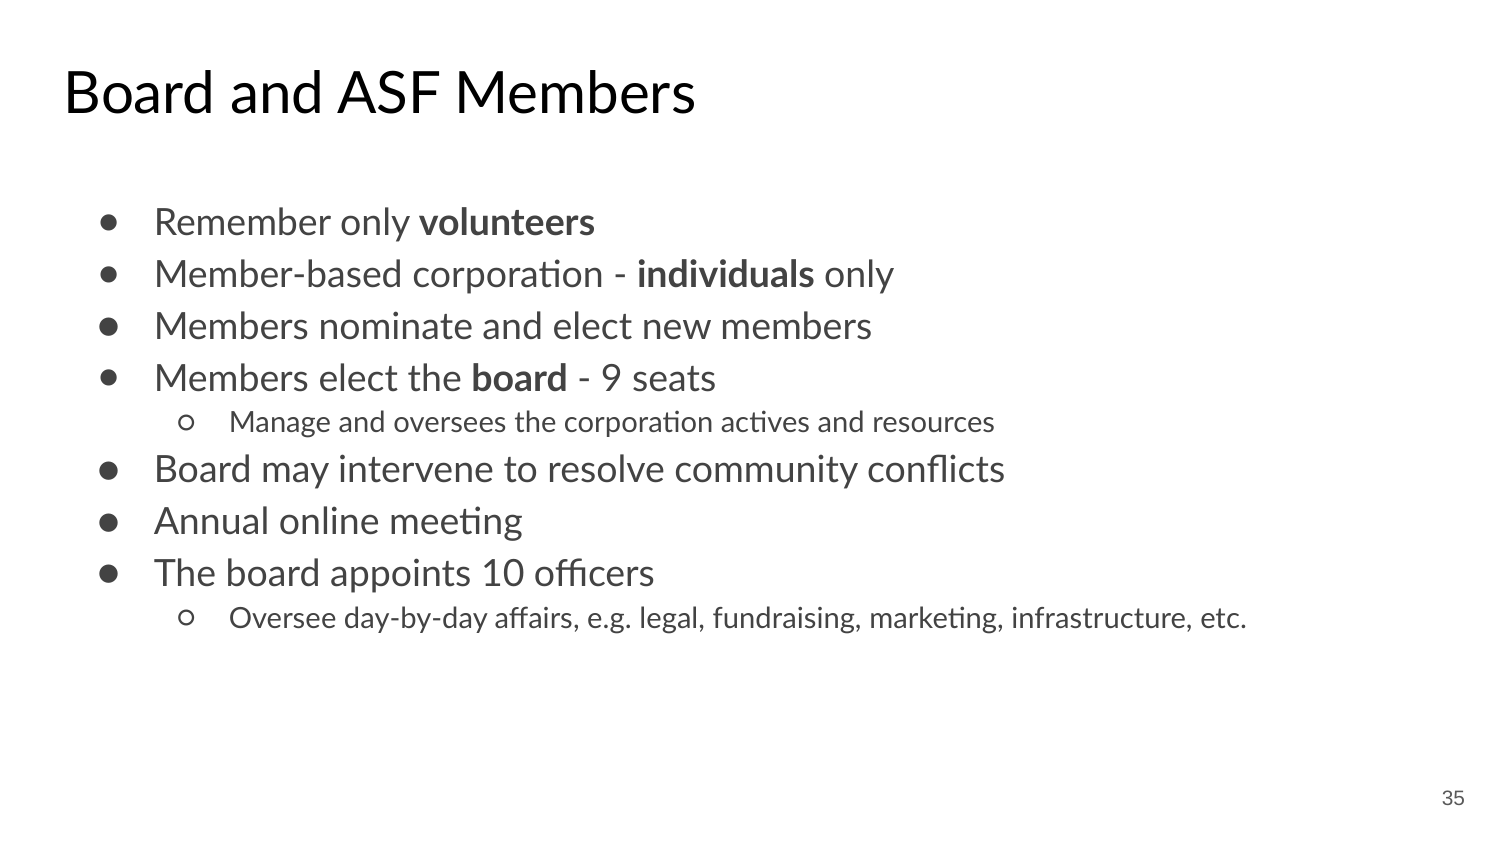

# Board and ASF Members
Remember only volunteers
Member-based corporation - individuals only
Members nominate and elect new members
Members elect the board - 9 seats
Manage and oversees the corporation actives and resources
Board may intervene to resolve community conflicts
Annual online meeting
The board appoints 10 officers
Oversee day-by-day affairs, e.g. legal, fundraising, marketing, infrastructure, etc.
35